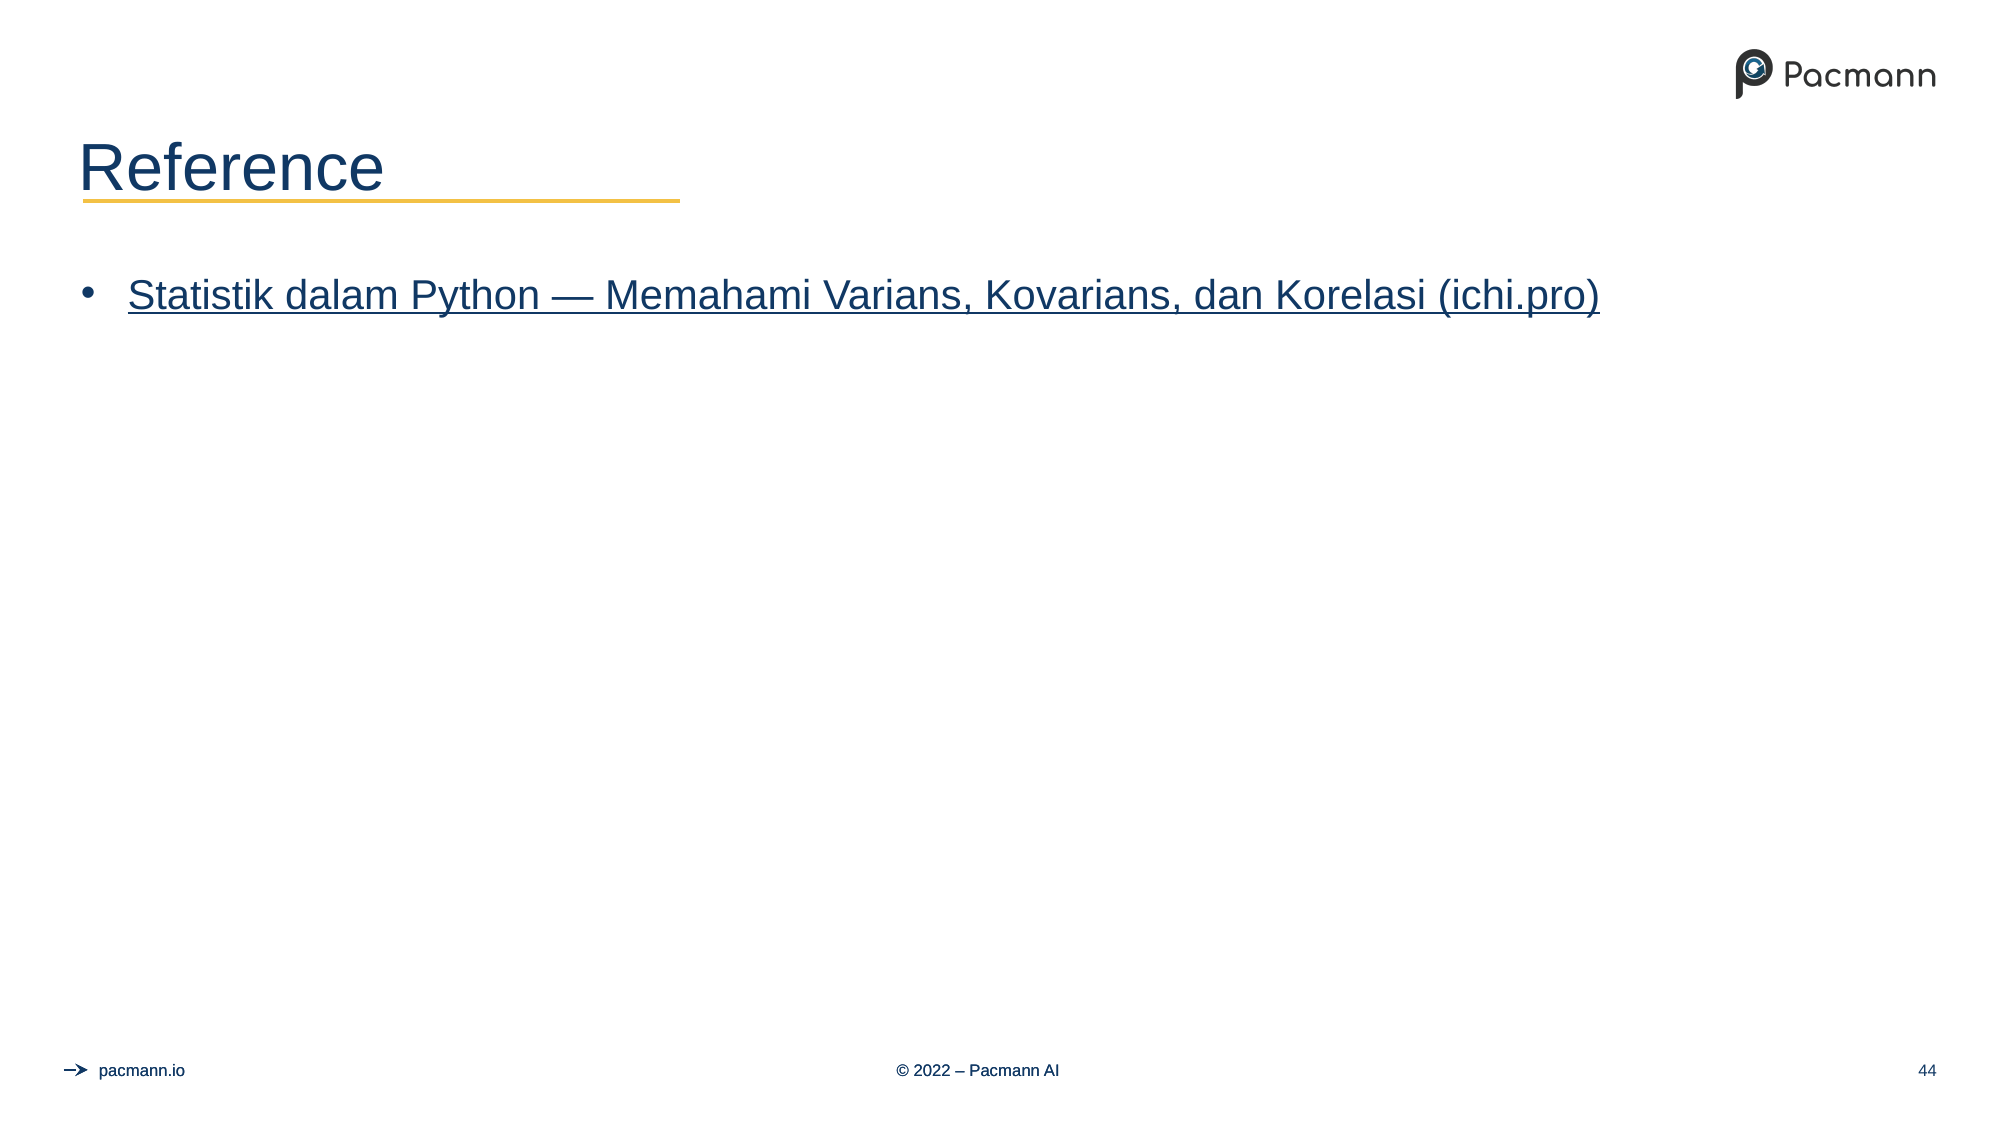

# Reference
Statistik dalam Python — Memahami Varians, Kovarians, dan Korelasi (ichi.pro)